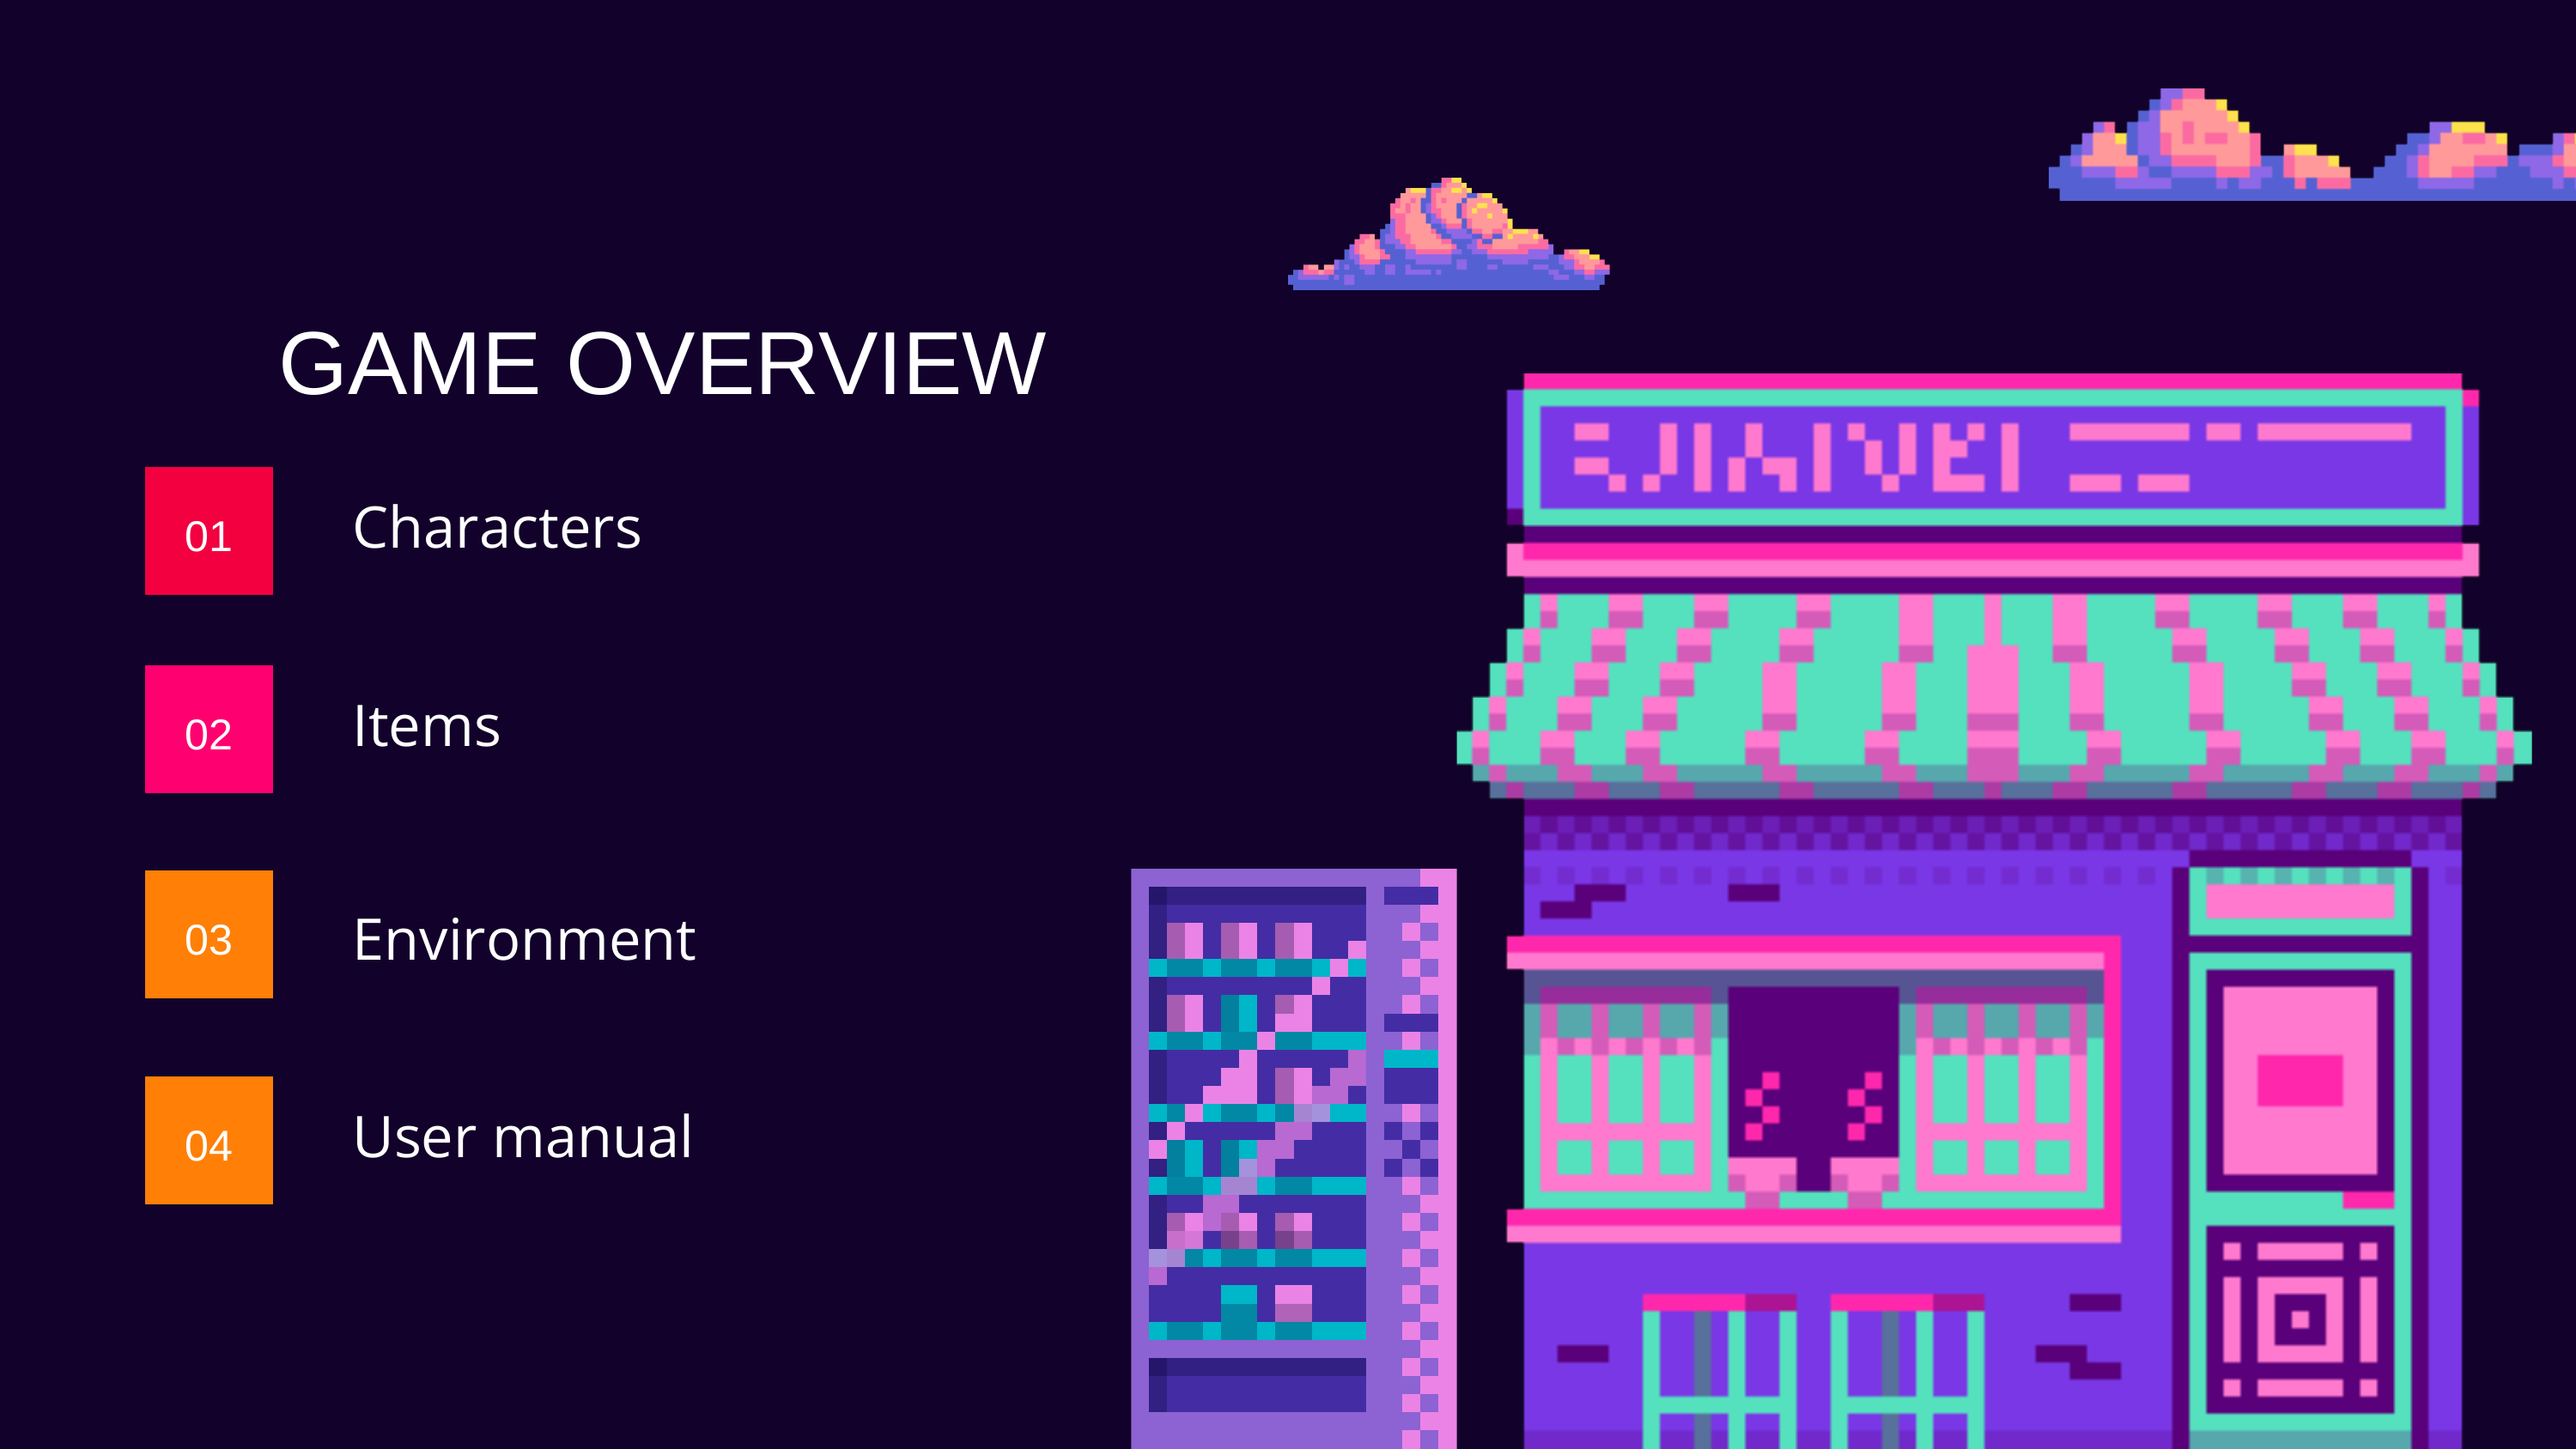

GAME OVERVIEW

Characters
01

Items
02

Environment
03

User manual
04